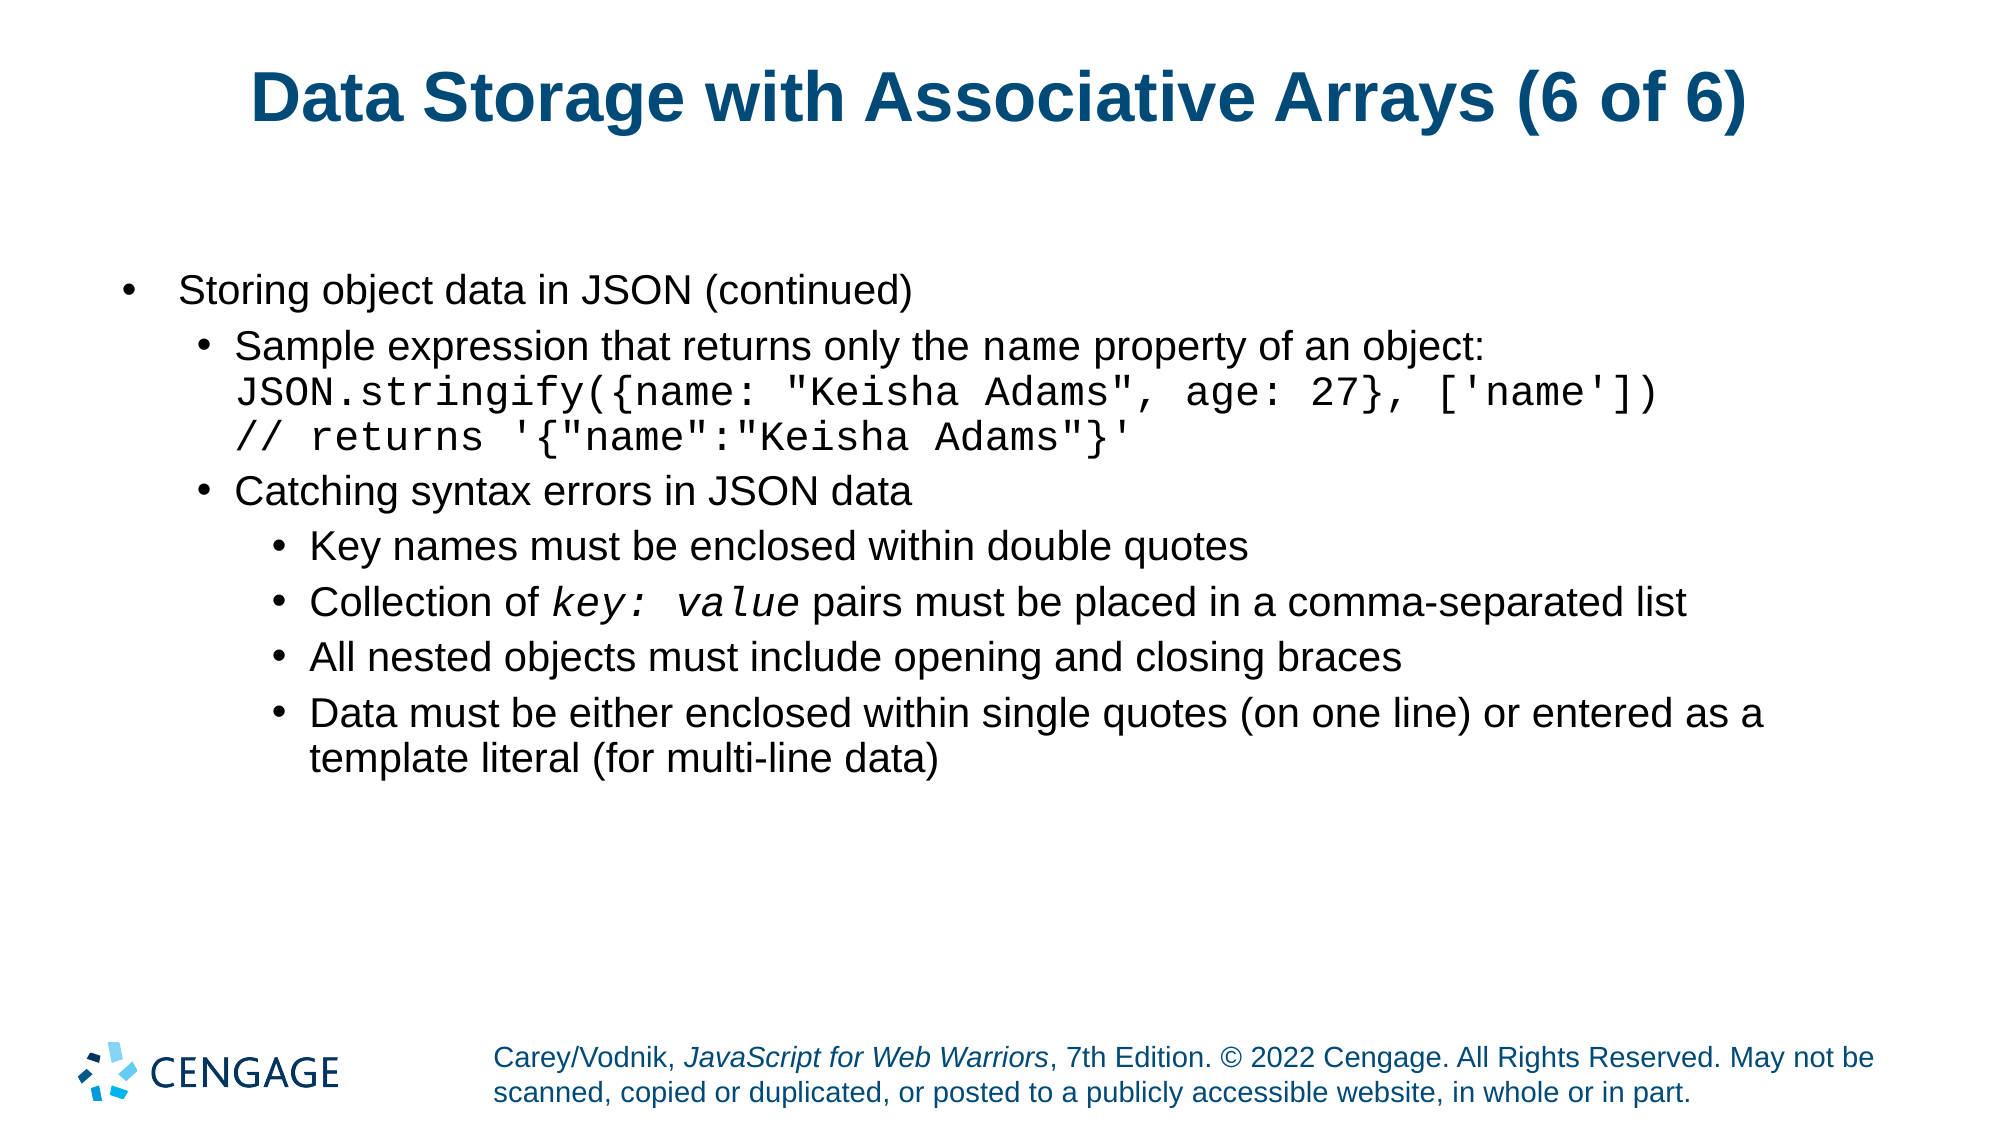

# Data Storage with Associative Arrays (6 of 6)
Storing object data in JSON (continued)
Sample expression that returns only the name property of an object:
JSON.stringify({name: "Keisha Adams", age: 27}, ['name'])
// returns '{"name":"Keisha Adams"}'
Catching syntax errors in JSON data
Key names must be enclosed within double quotes
Collection of key: value pairs must be placed in a comma-separated list
All nested objects must include opening and closing braces
Data must be either enclosed within single quotes (on one line) or entered as a template literal (for multi-line data)